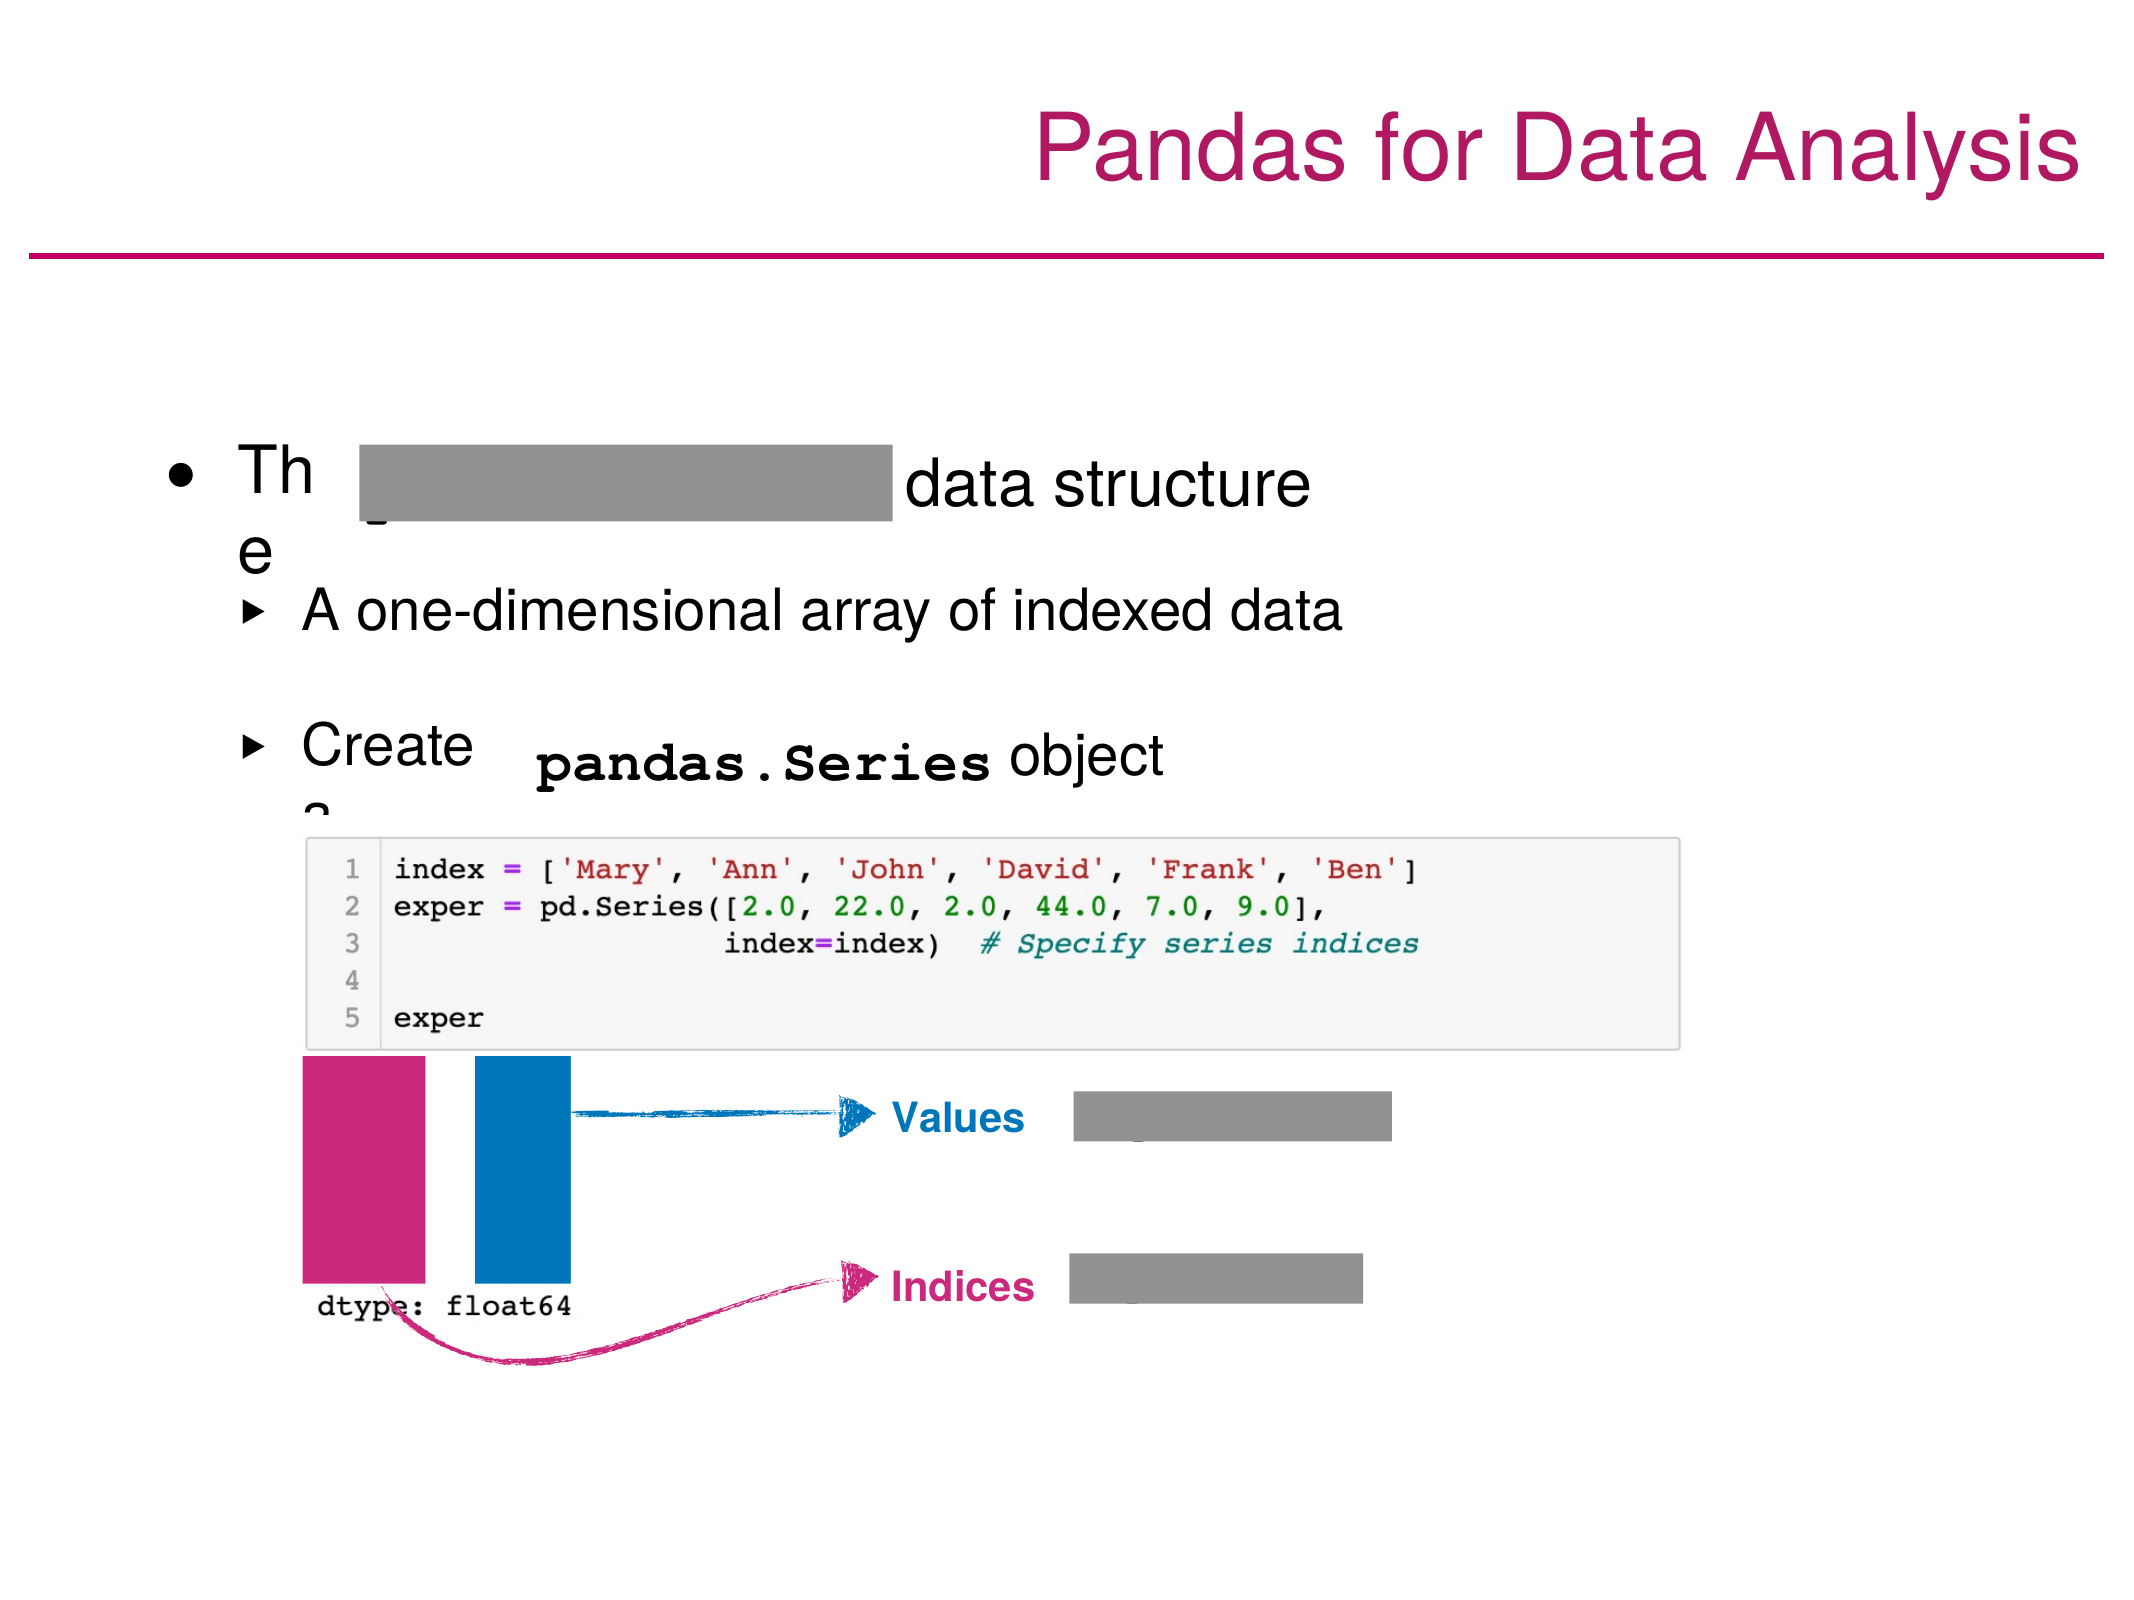

# Pandas for Data Analysis

The
data structure
pandas.Series

A one-dimensional array of indexed data
Create a
object
pandas.Series

Values

Indices
exper.values

exper.index